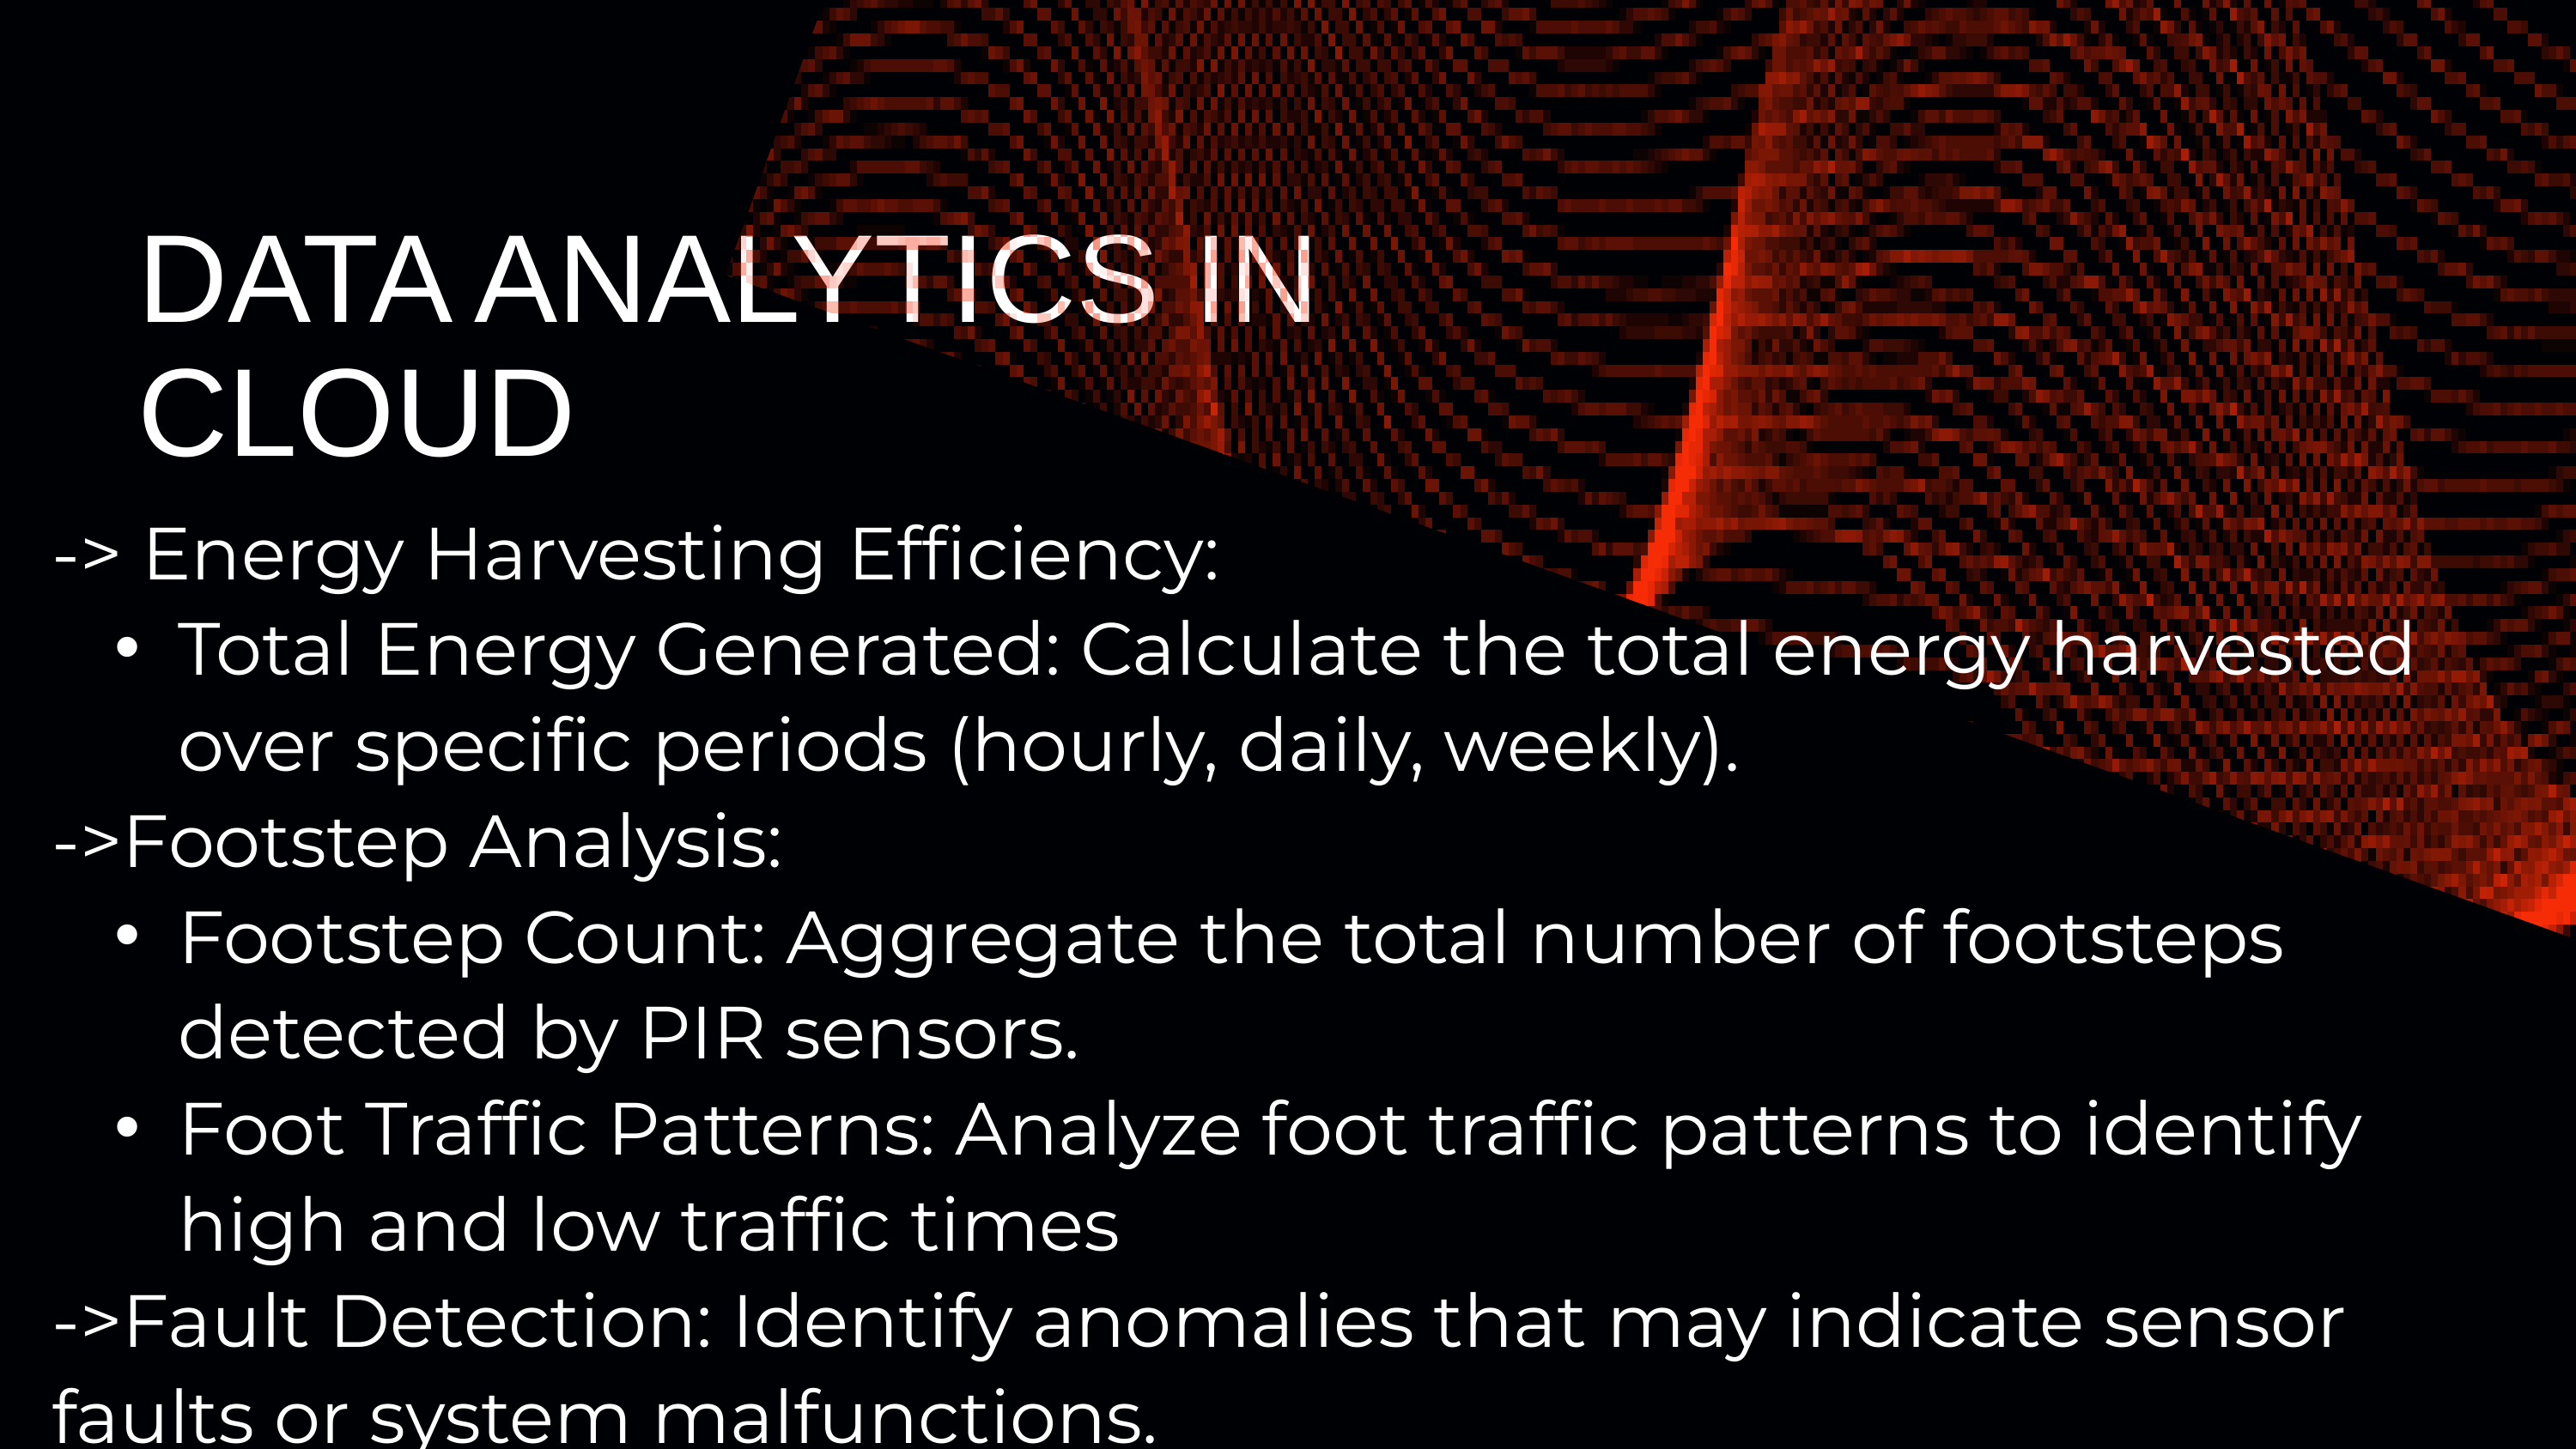

DATA ANALYTICS IN CLOUD
-> Energy Harvesting Efficiency:
Total Energy Generated: Calculate the total energy harvested over specific periods (hourly, daily, weekly).
->Footstep Analysis:
Footstep Count: Aggregate the total number of footsteps detected by PIR sensors.
Foot Traffic Patterns: Analyze foot traffic patterns to identify high and low traffic times
->Fault Detection: Identify anomalies that may indicate sensor  faults or system malfunctions.